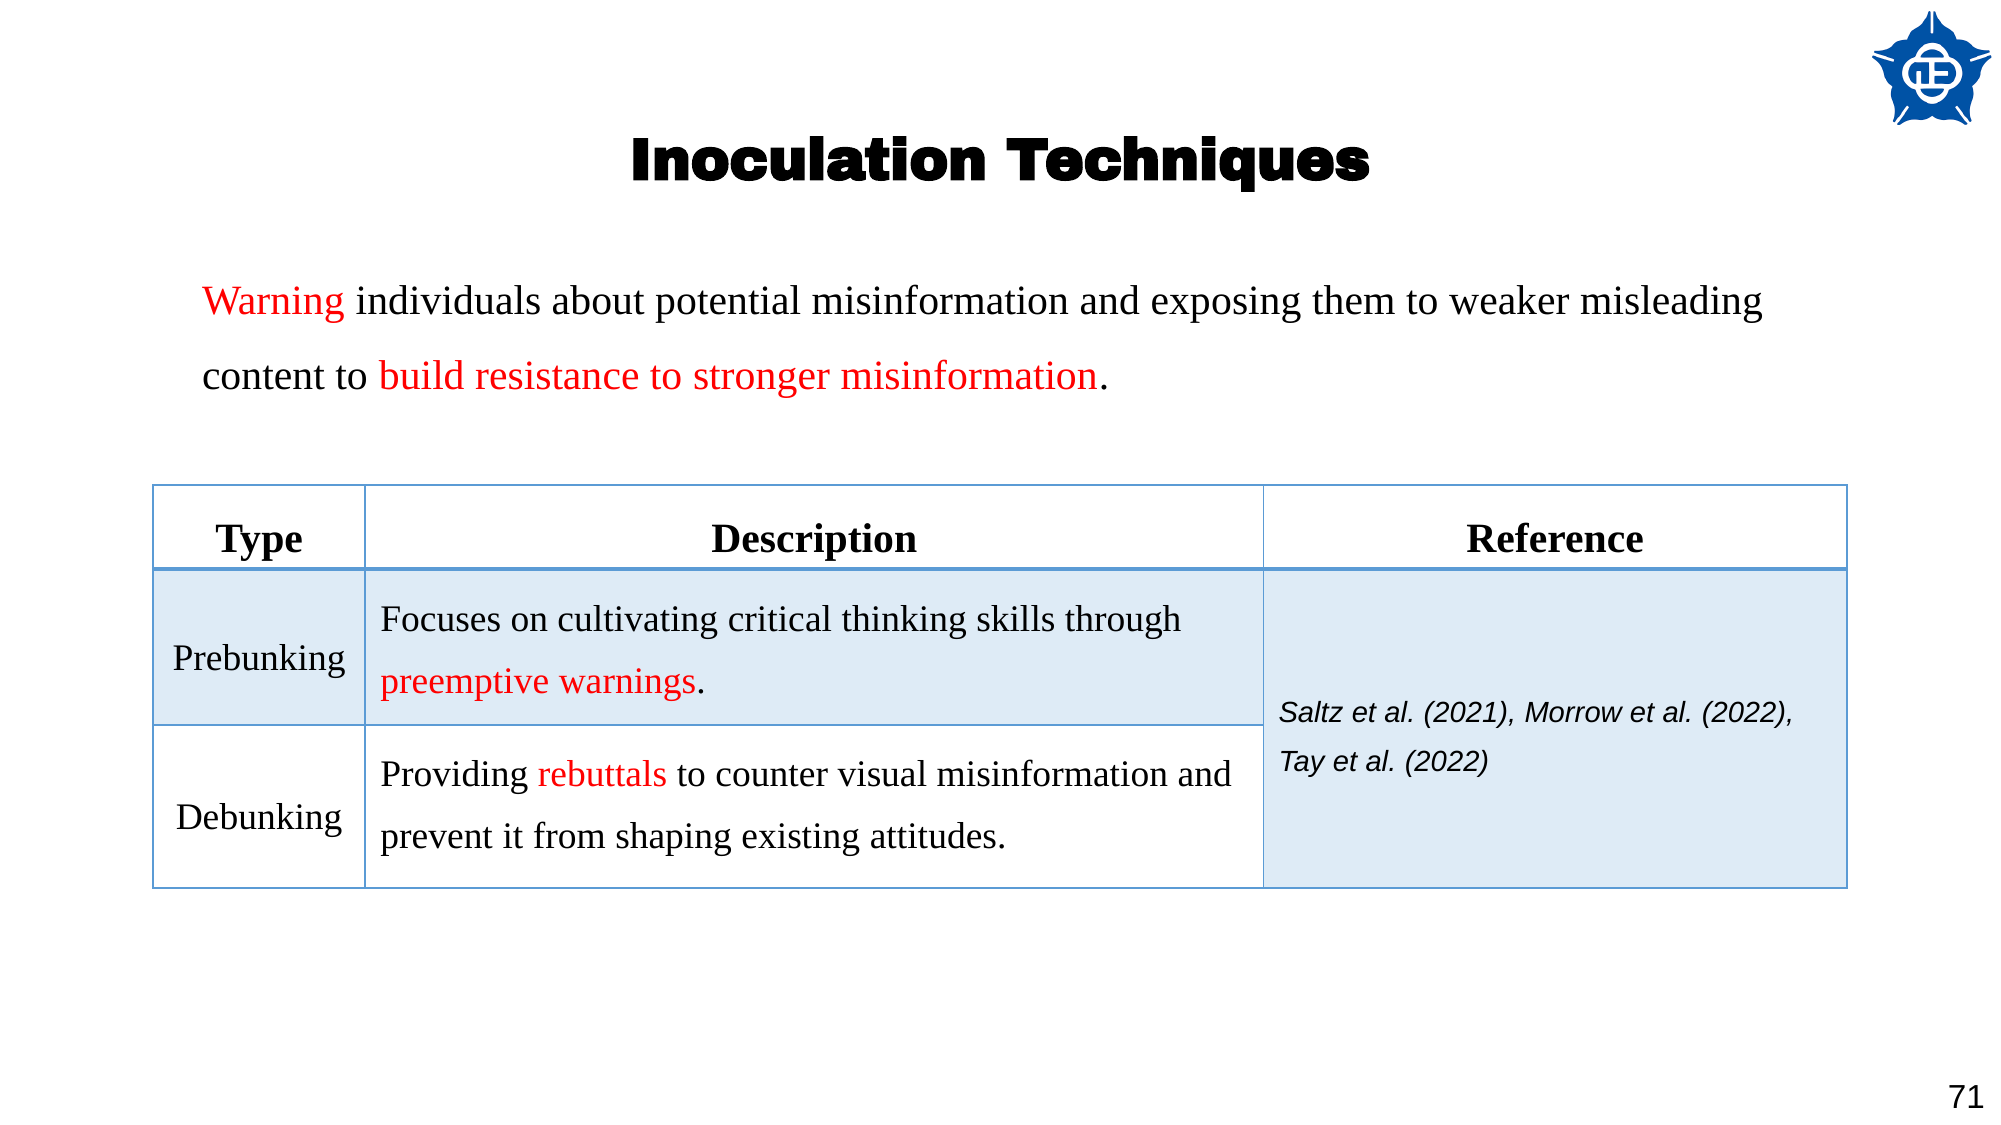

# Inoculation Techniques
Warning individuals about potential misinformation and exposing them to weaker misleading content to build resistance to stronger misinformation.
| Type | Description | Reference |
| --- | --- | --- |
| Prebunking | Focuses on cultivating critical thinking skills through preemptive warnings. | Saltz et al. (2021), Morrow et al. (2022), Tay et al. (2022) |
| Debunking | Providing rebuttals to counter visual misinformation and prevent it from shaping existing attitudes. |  |

71